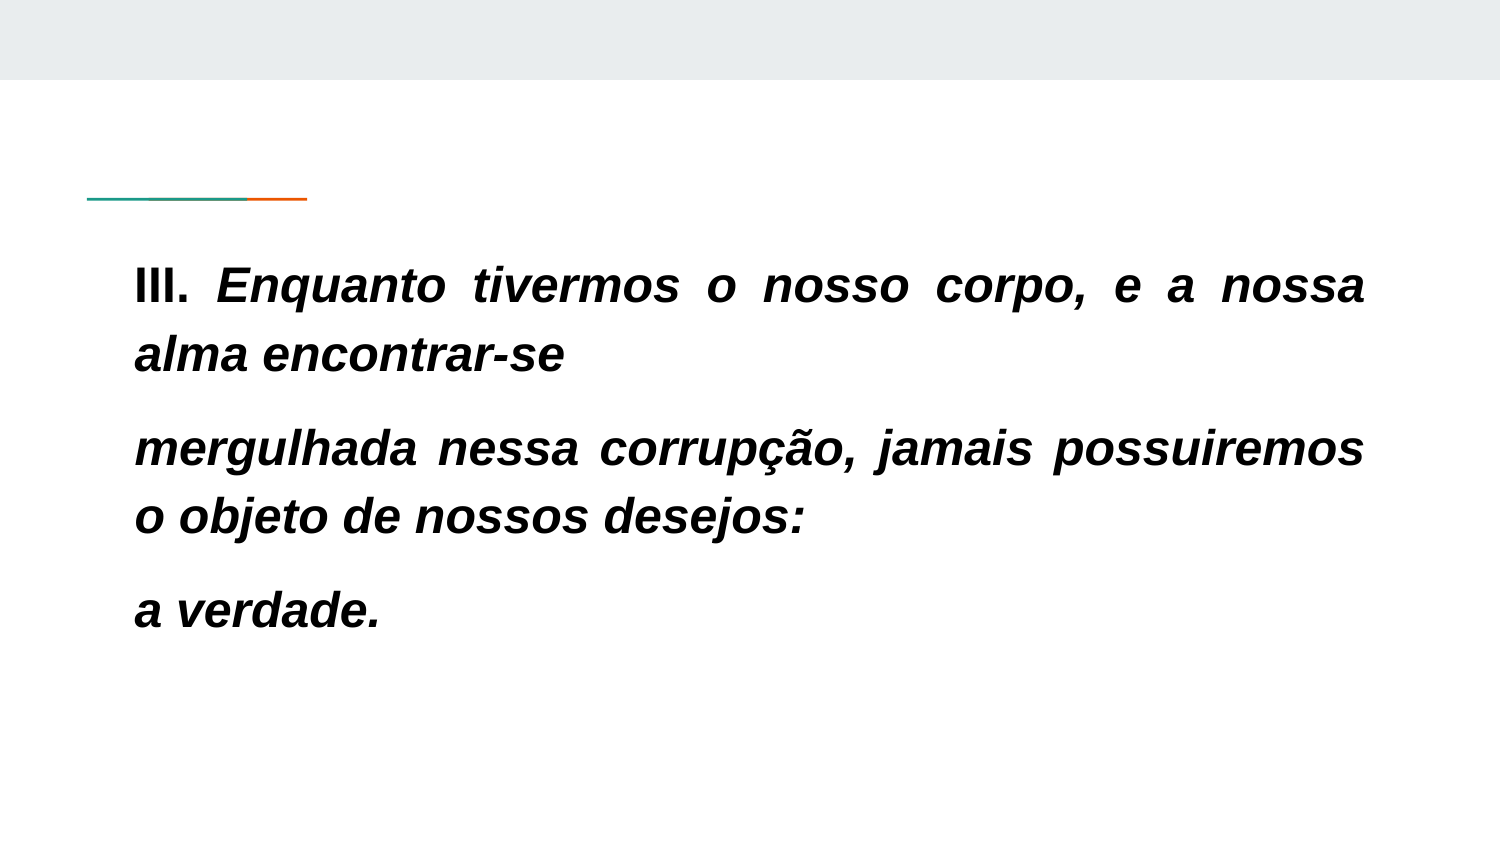

III. Enquanto tivermos o nosso corpo, e a nossa alma encontrar-se
mergulhada nessa corrupção, jamais possuiremos o objeto de nossos desejos:
a verdade.